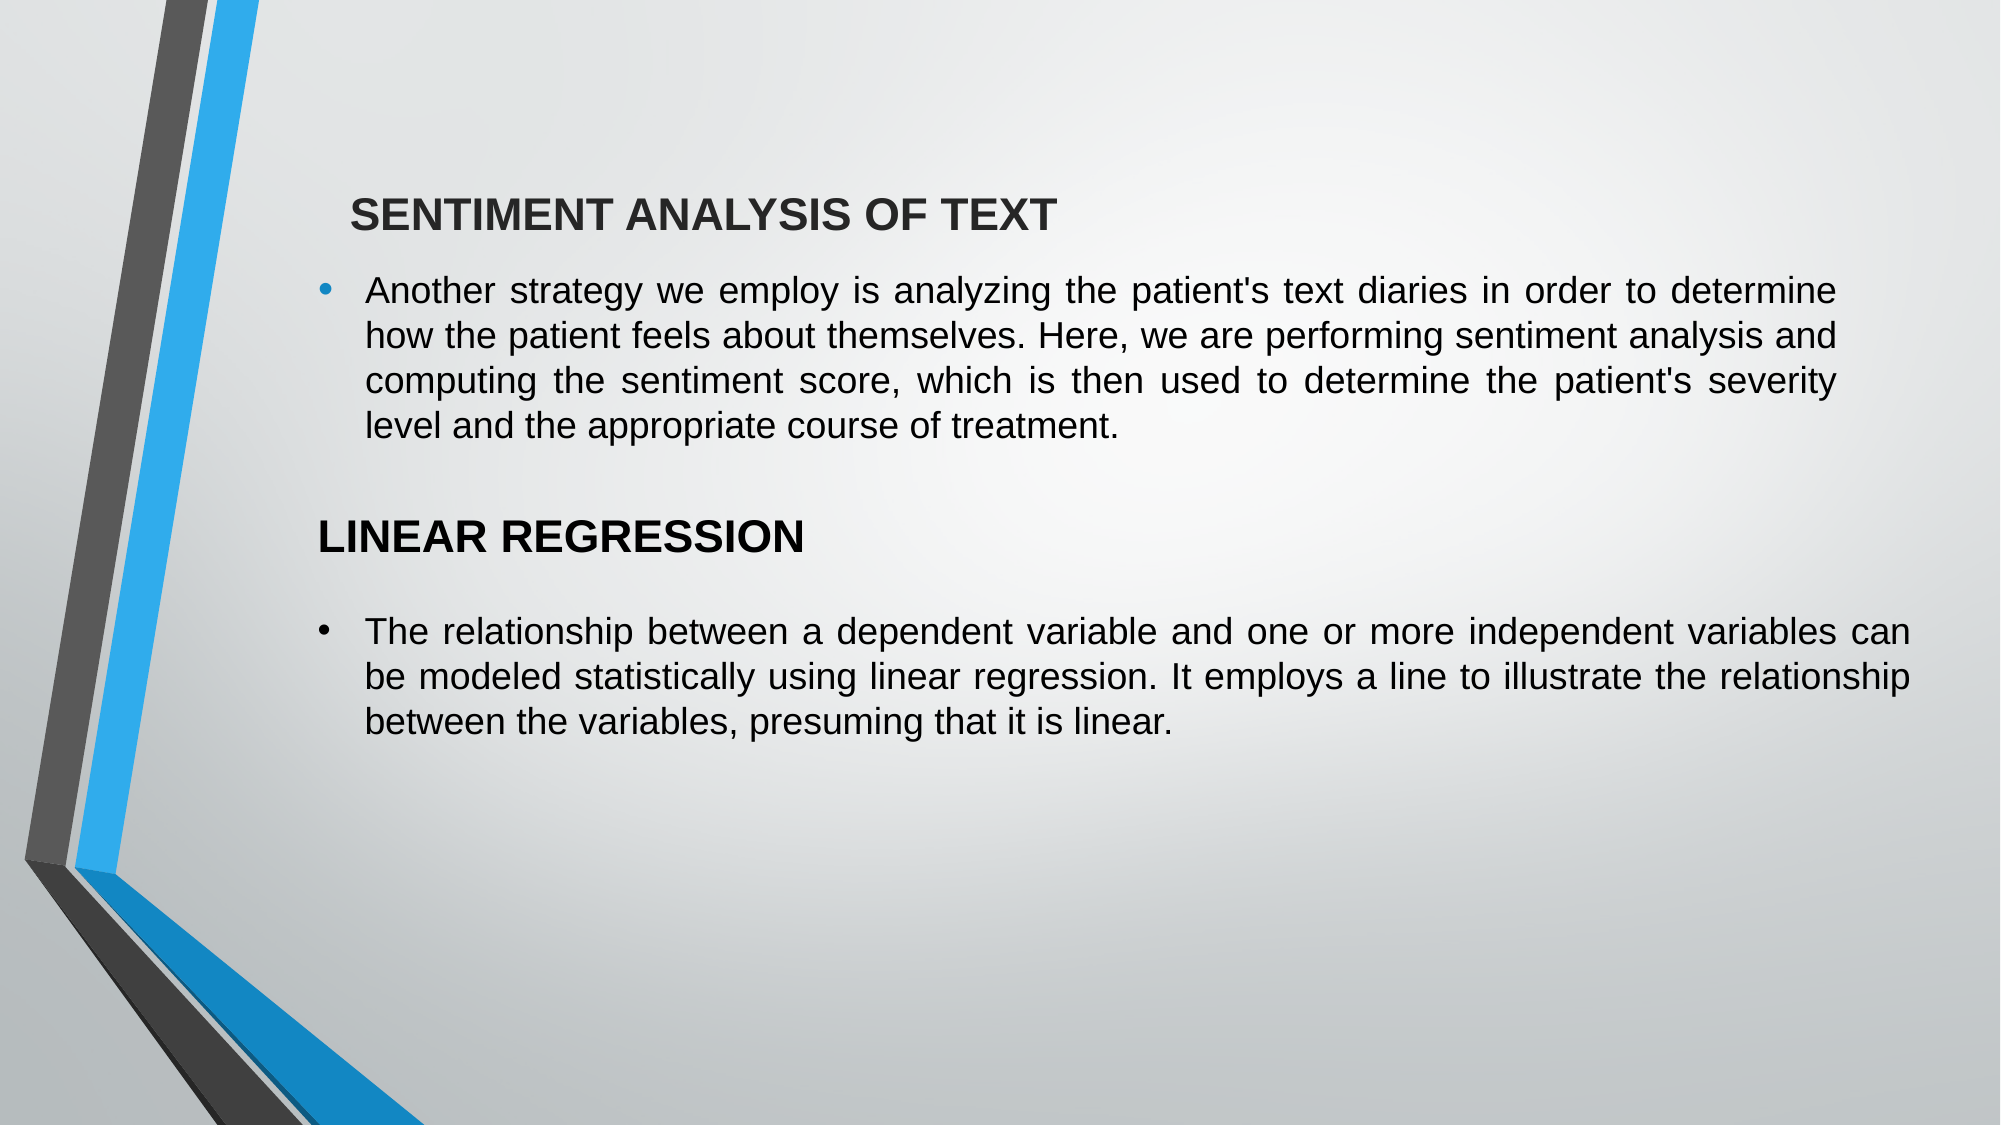

SENTIMENT ANALYSIS OF TEXT
Another strategy we employ is analyzing the patient's text diaries in order to determine how the patient feels about themselves. Here, we are performing sentiment analysis and computing the sentiment score, which is then used to determine the patient's severity level and the appropriate course of treatment.
LINEAR REGRESSION

The relationship between a dependent variable and one or more independent variables can be modeled statistically using linear regression. It employs a line to illustrate the relationship between the variables, presuming that it is linear.